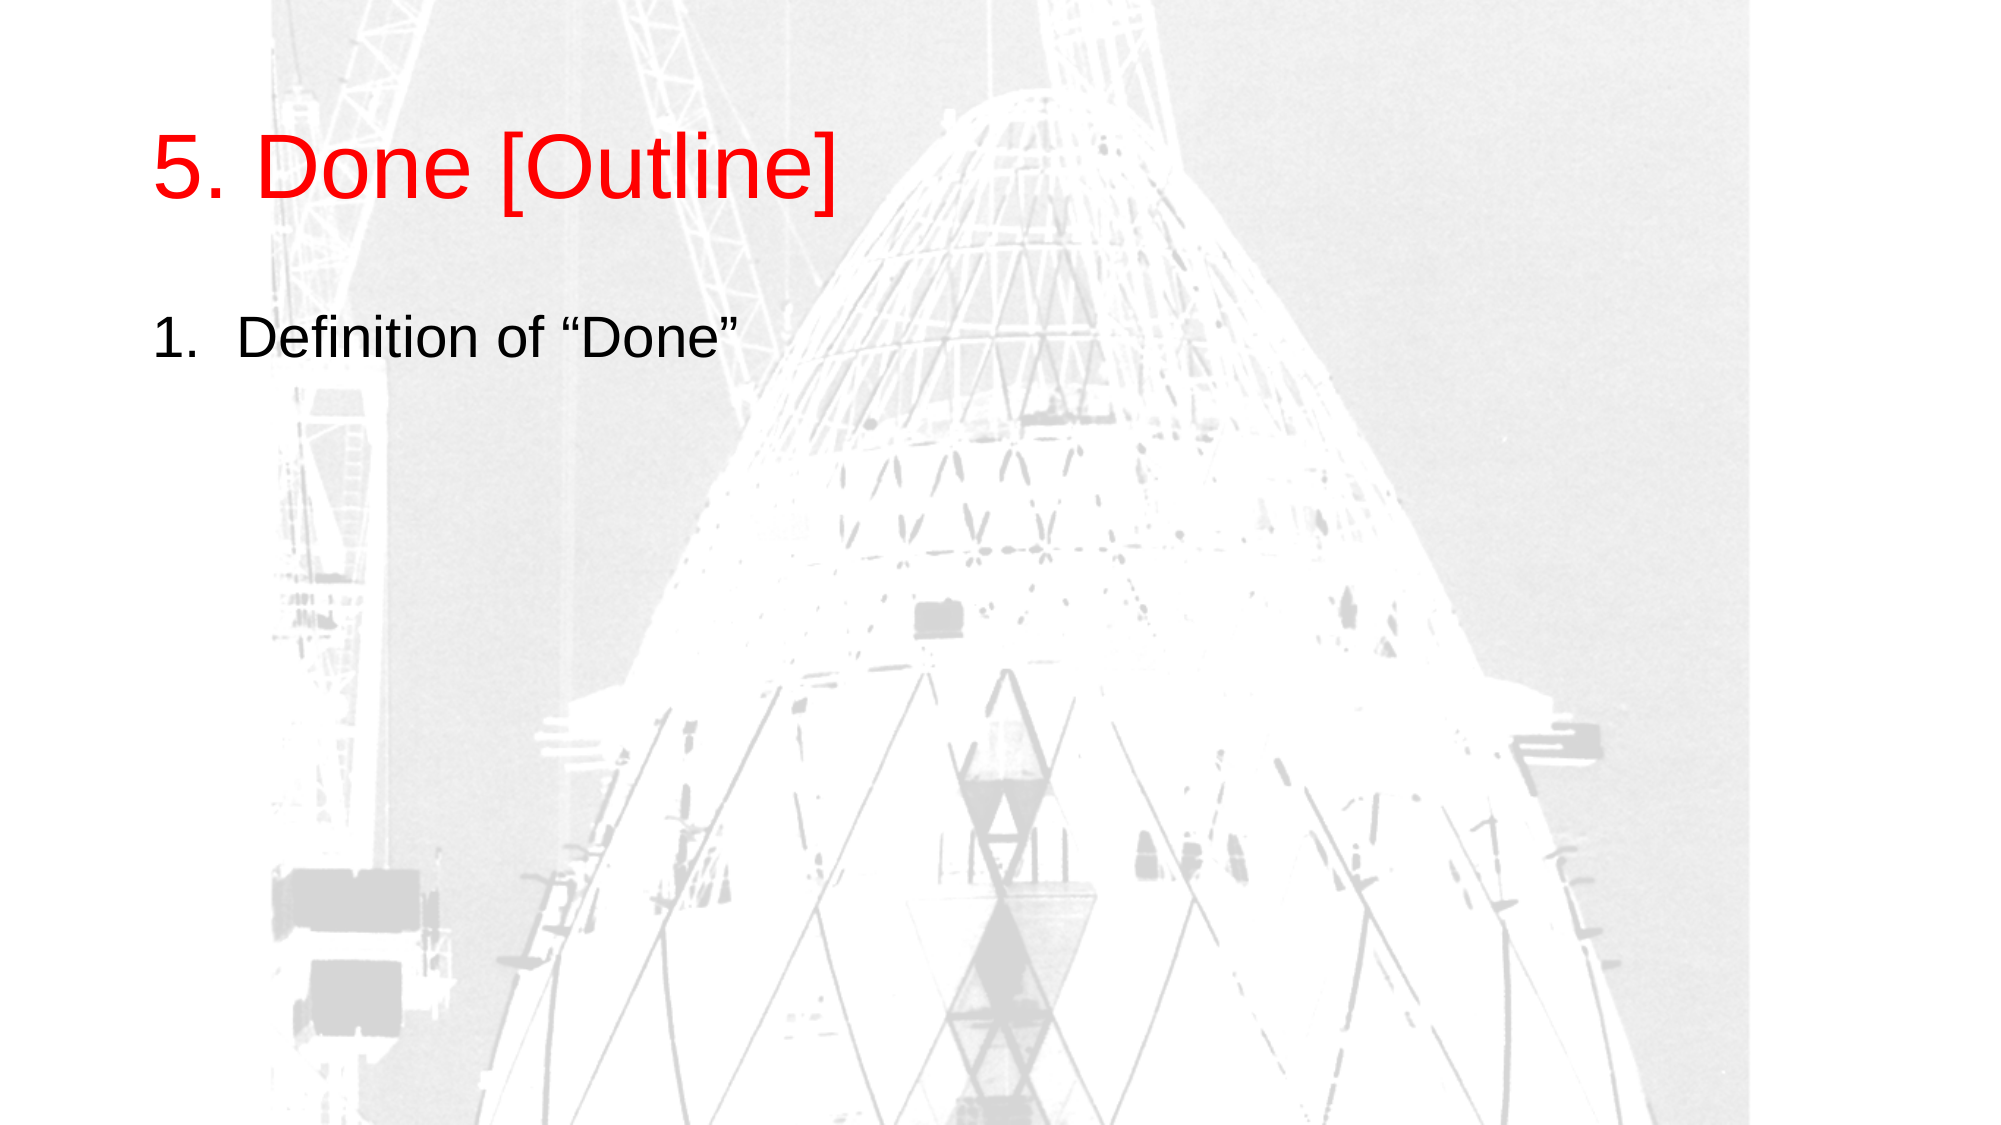

# 5. Done [Outline]
Definition of “Done”